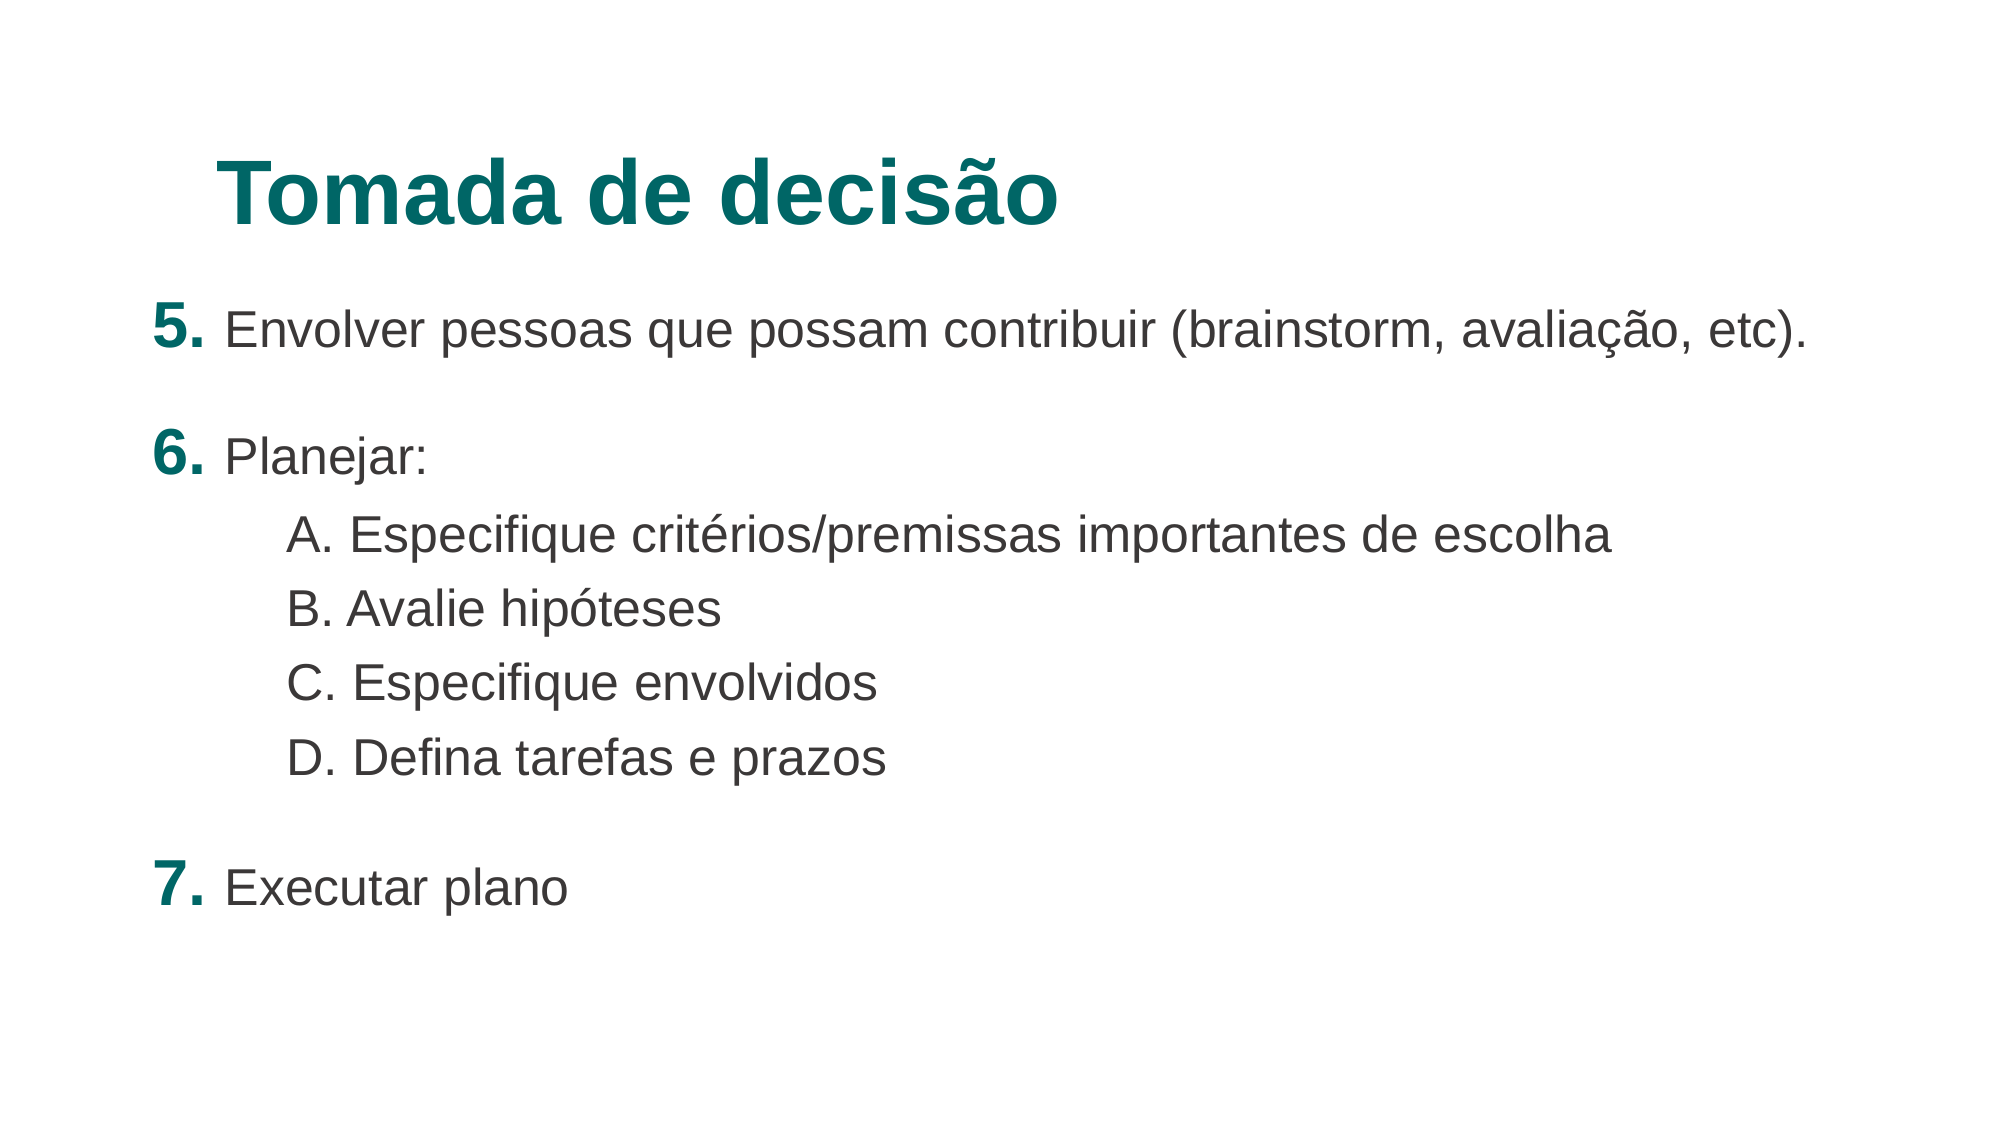

Tomada de decisão
5. Envolver pessoas que possam contribuir (brainstorm, avaliação, etc).

6. Planejar:
	A. Especifique critérios/premissas importantes de escolha
	B. Avalie hipóteses
	C. Especifique envolvidos
	D. Defina tarefas e prazos

7. Executar plano